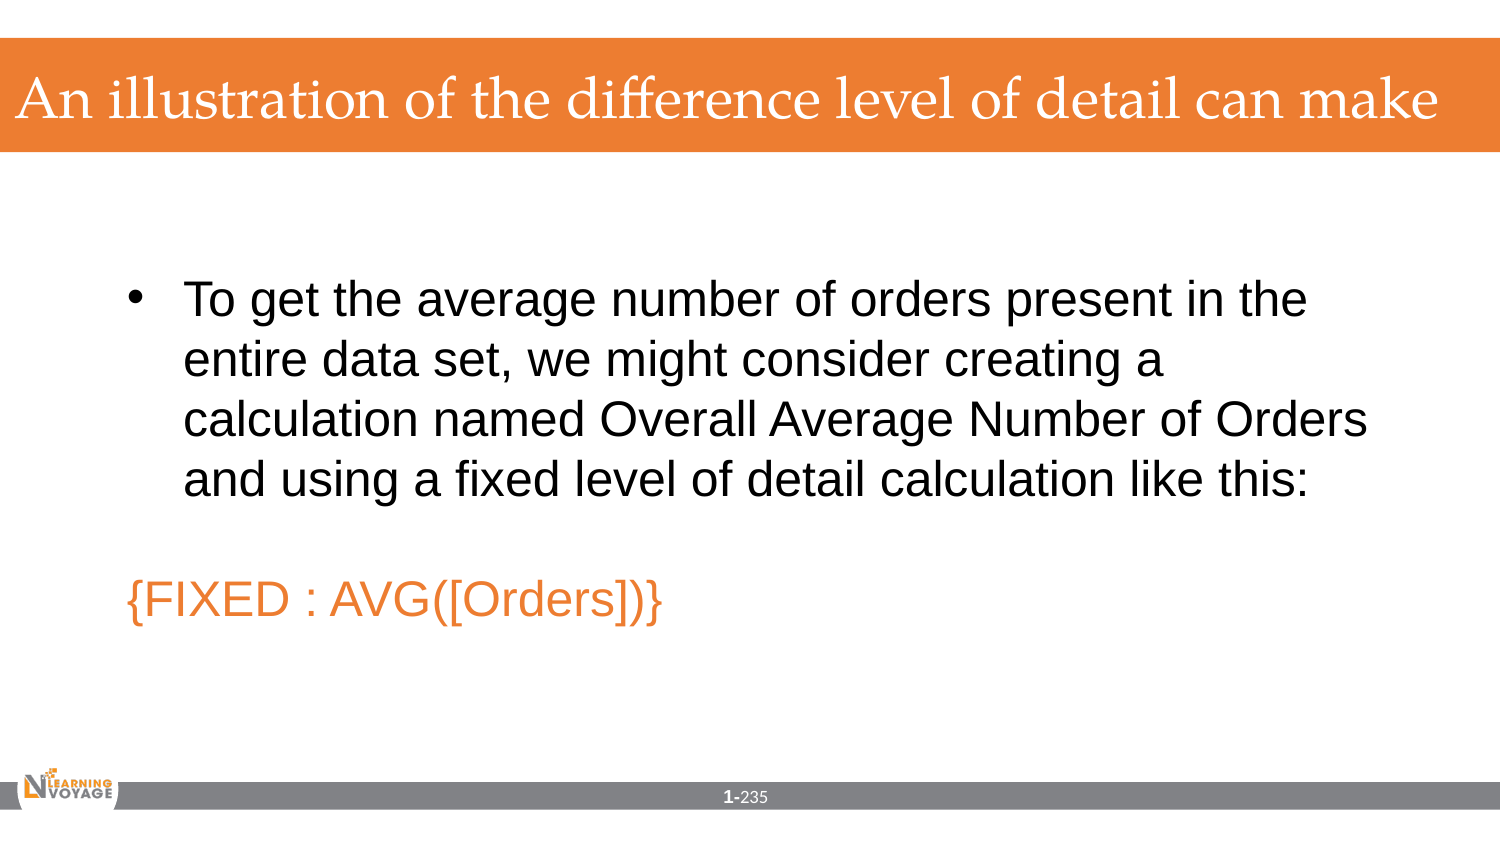

An illustration of the difference level of detail can make
To get the average number of orders present in the entire data set, we might consider creating a calculation named Overall Average Number of Orders and using a fixed level of detail calculation like this:

{FIXED : AVG([Orders])}
1-235